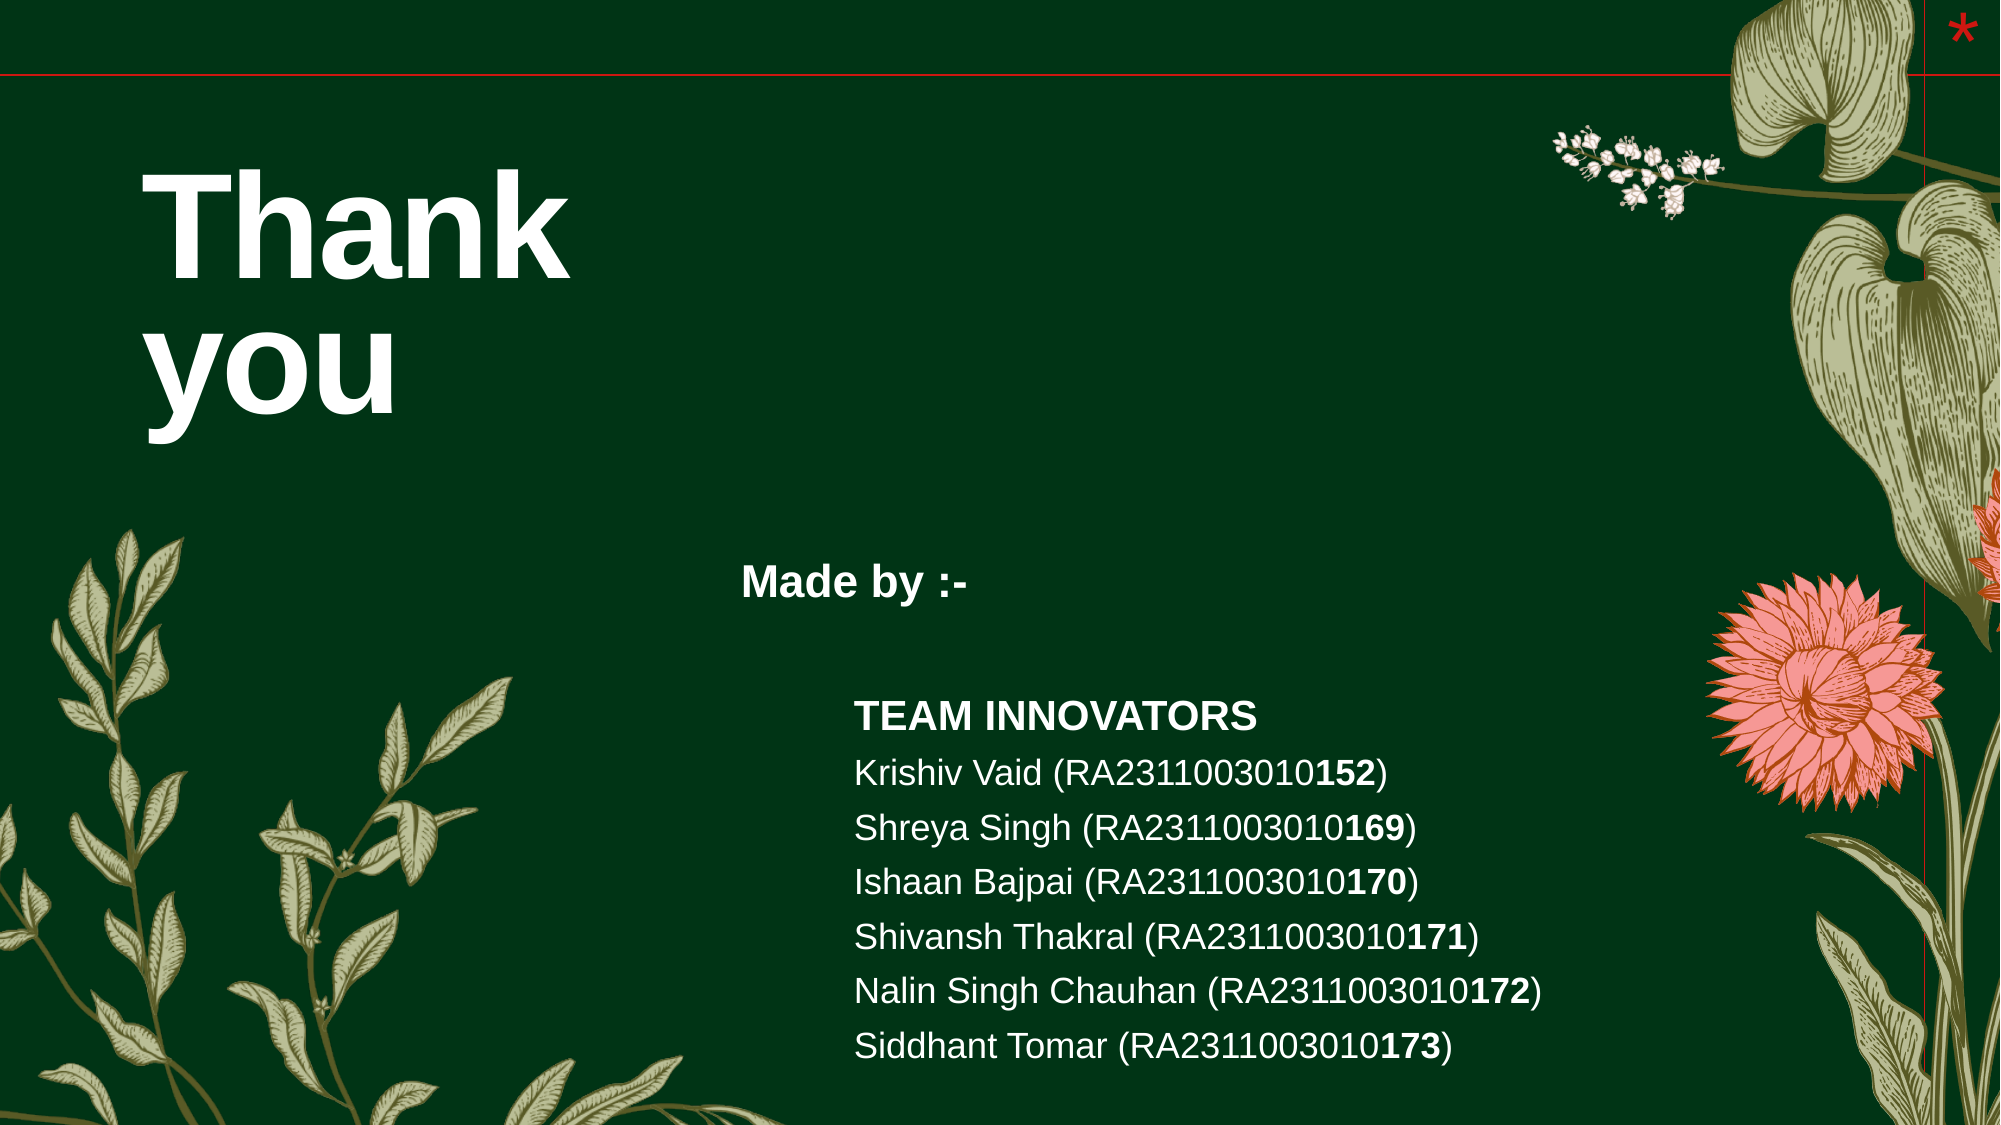

# Thank you
Made by :-

TEAM INNOVATORS
Krishiv Vaid (RA2311003010152)
Shreya Singh (RA2311003010169)
Ishaan Bajpai (RA2311003010170)
Shivansh Thakral (RA2311003010171)
Nalin Singh Chauhan (RA2311003010172)
Siddhant Tomar (RA2311003010173)